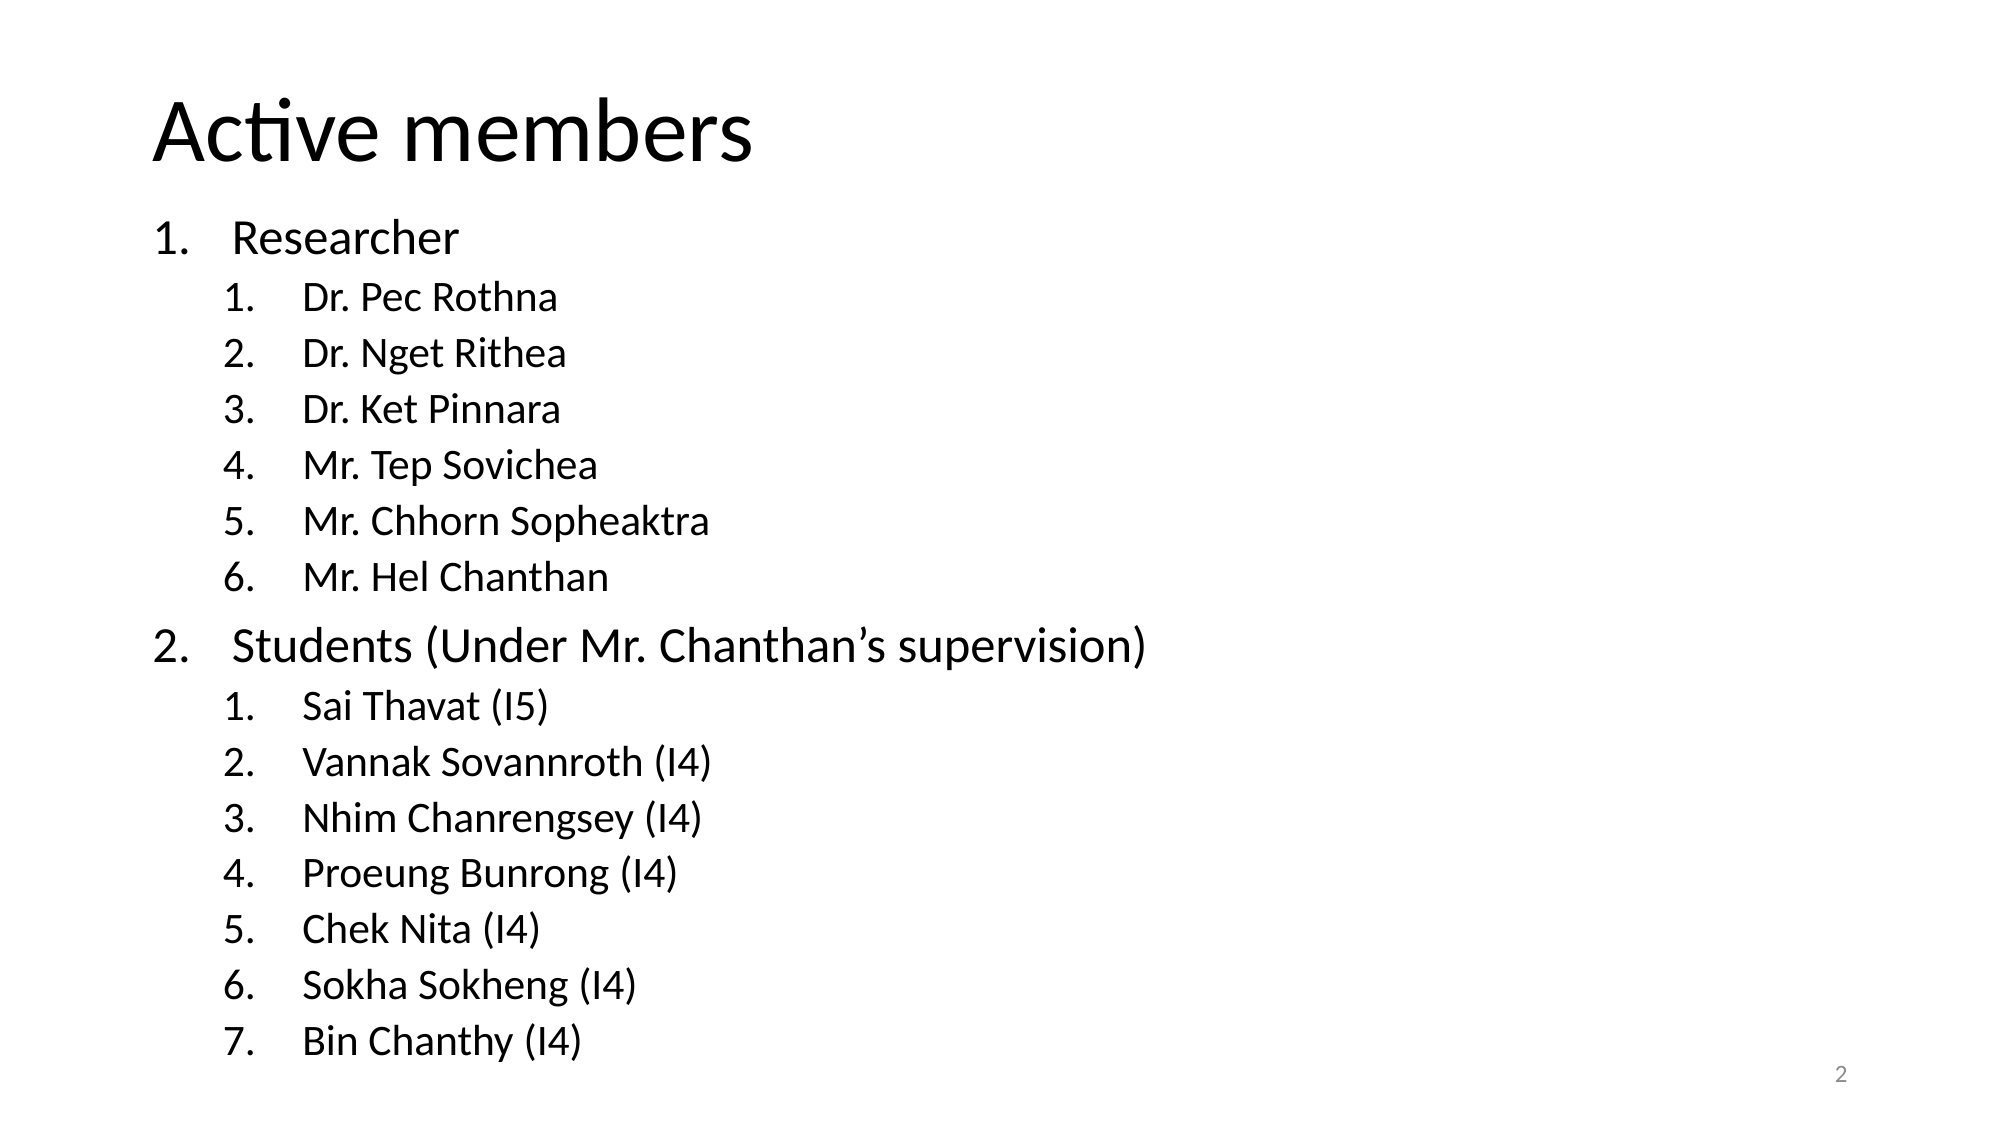

# Active members
Researcher
Dr. Pec Rothna
Dr. Nget Rithea
Dr. Ket Pinnara
Mr. Tep Sovichea
Mr. Chhorn Sopheaktra
Mr. Hel Chanthan
Students (Under Mr. Chanthan’s supervision)
Sai Thavat (I5)
Vannak Sovannroth (I4)
Nhim Chanrengsey (I4)
Proeung Bunrong (I4)
Chek Nita (I4)
Sokha Sokheng (I4)
Bin Chanthy (I4)
2